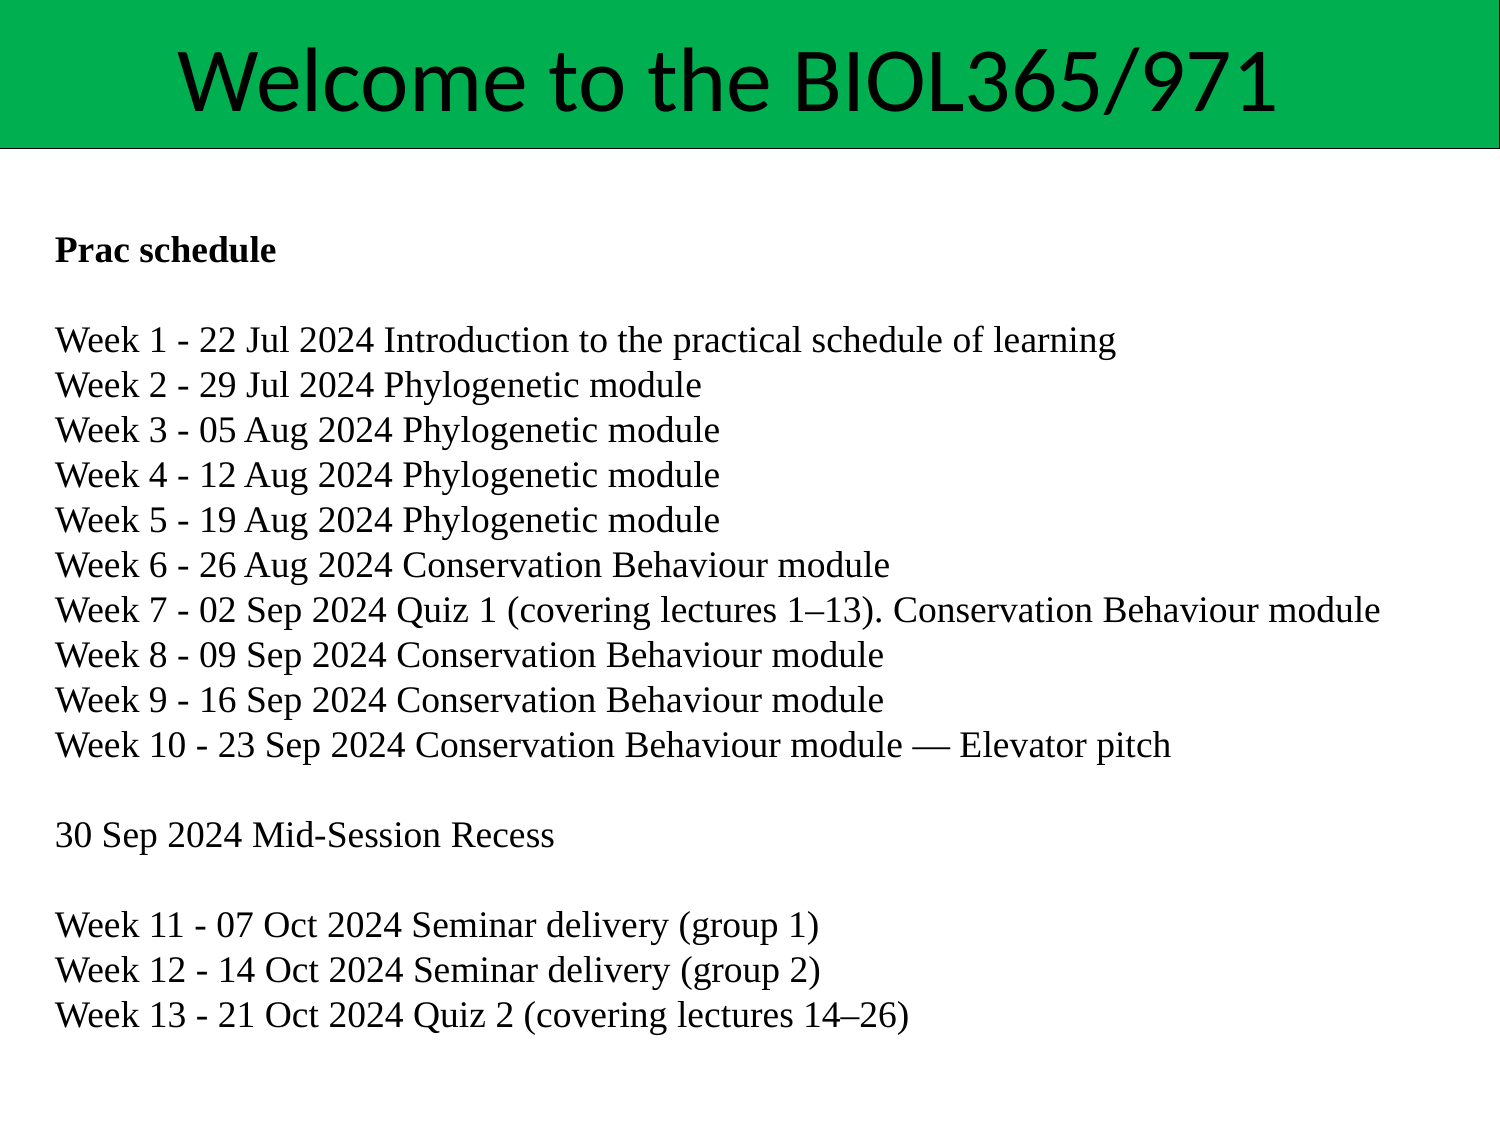

Welcome to the BIOL365/971

Prac schedule

Week 1 - 22 Jul 2024 Introduction to the practical schedule of learning
Week 2 - 29 Jul 2024 Phylogenetic module
Week 3 - 05 Aug 2024 Phylogenetic module
Week 4 - 12 Aug 2024 Phylogenetic module
Week 5 - 19 Aug 2024 Phylogenetic module
Week 6 - 26 Aug 2024 Conservation Behaviour module
Week 7 - 02 Sep 2024 Quiz 1 (covering lectures 1–13). Conservation Behaviour module
Week 8 - 09 Sep 2024 Conservation Behaviour module
Week 9 - 16 Sep 2024 Conservation Behaviour module
Week 10 - 23 Sep 2024 Conservation Behaviour module — Elevator pitch

30 Sep 2024 Mid-Session Recess

Week 11 - 07 Oct 2024 Seminar delivery (group 1)
Week 12 - 14 Oct 2024 Seminar delivery (group 2)
Week 13 - 21 Oct 2024 Quiz 2 (covering lectures 14–26)